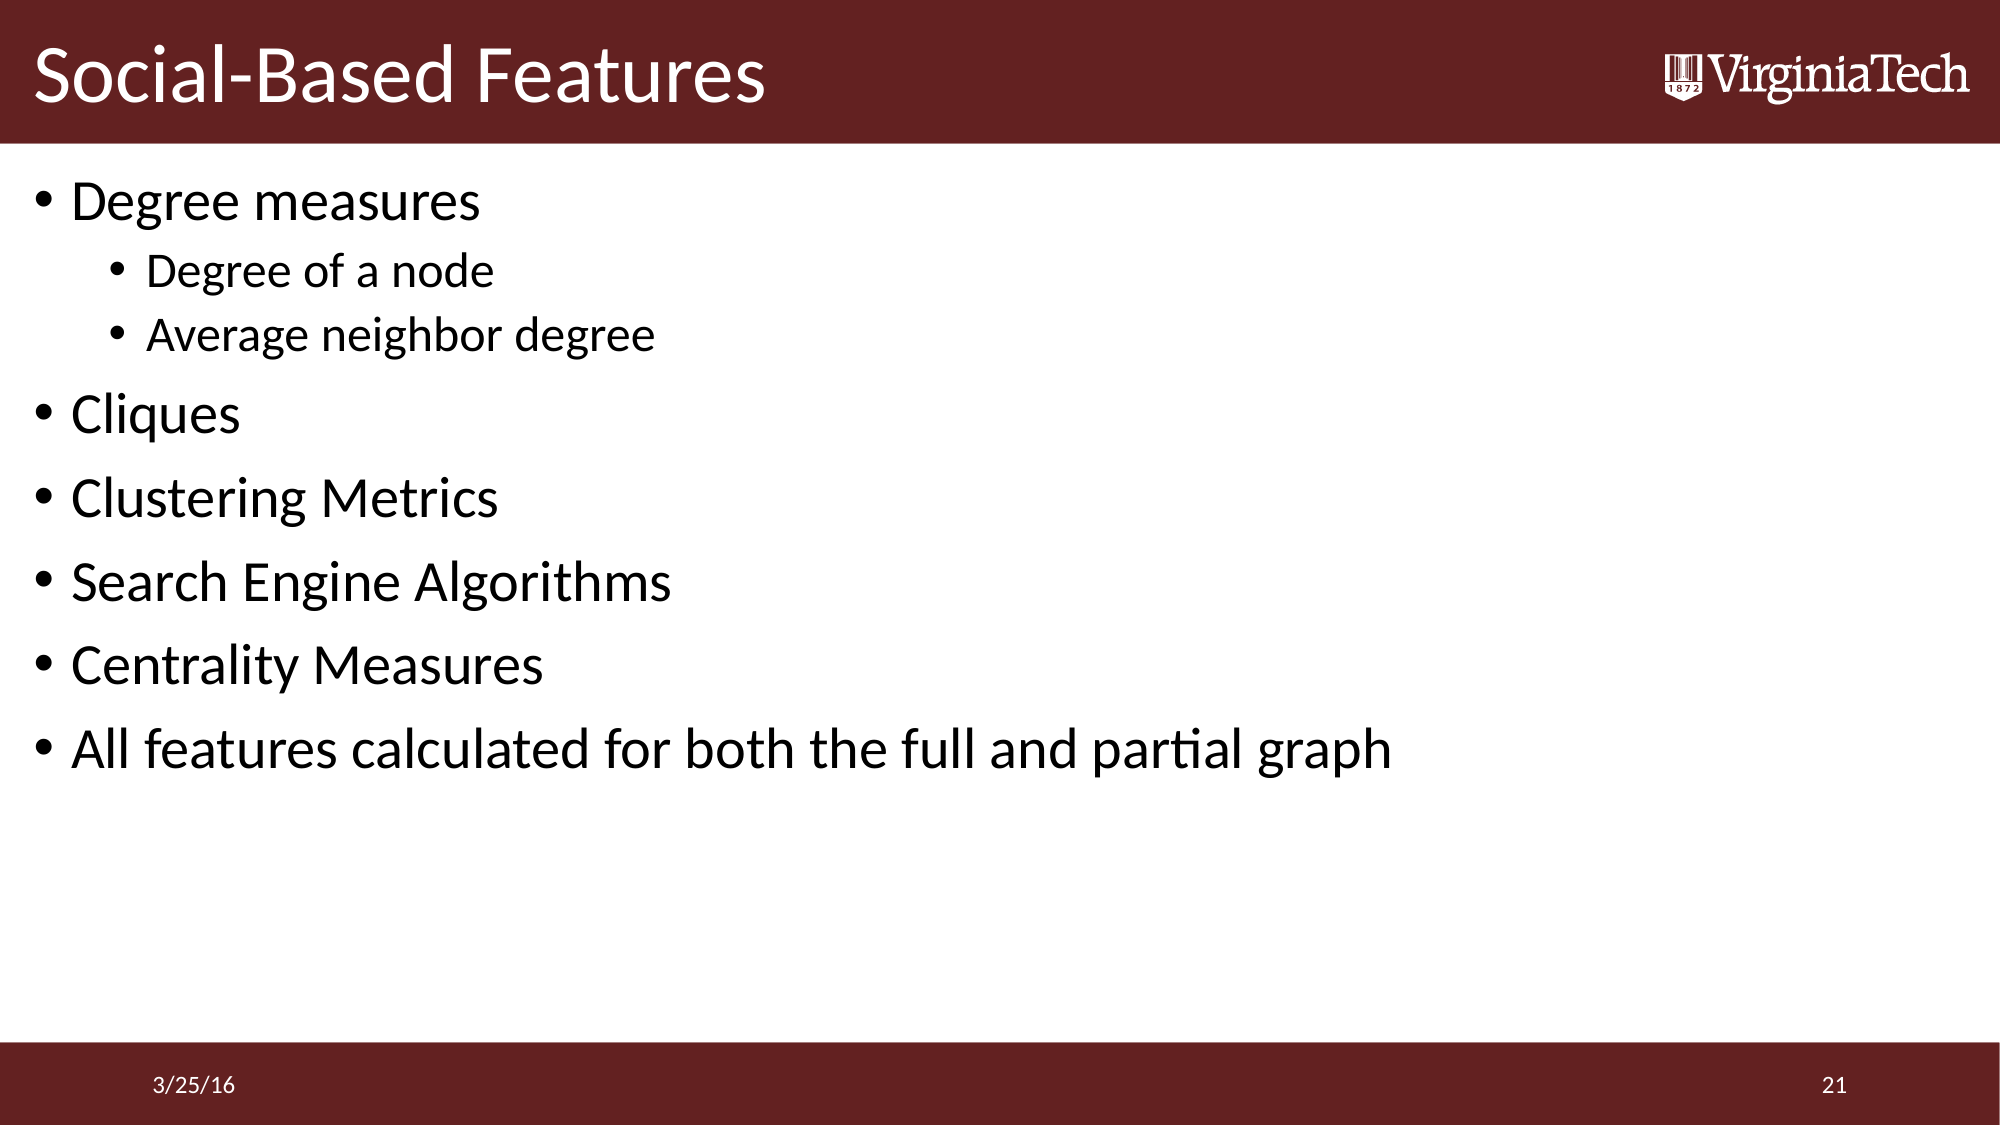

# Social-Based Features
Degree measures
Degree of a node
Average neighbor degree
Cliques
Clustering Metrics
Search Engine Algorithms
Centrality Measures
All features calculated for both the full and partial graph
3/25/16

21